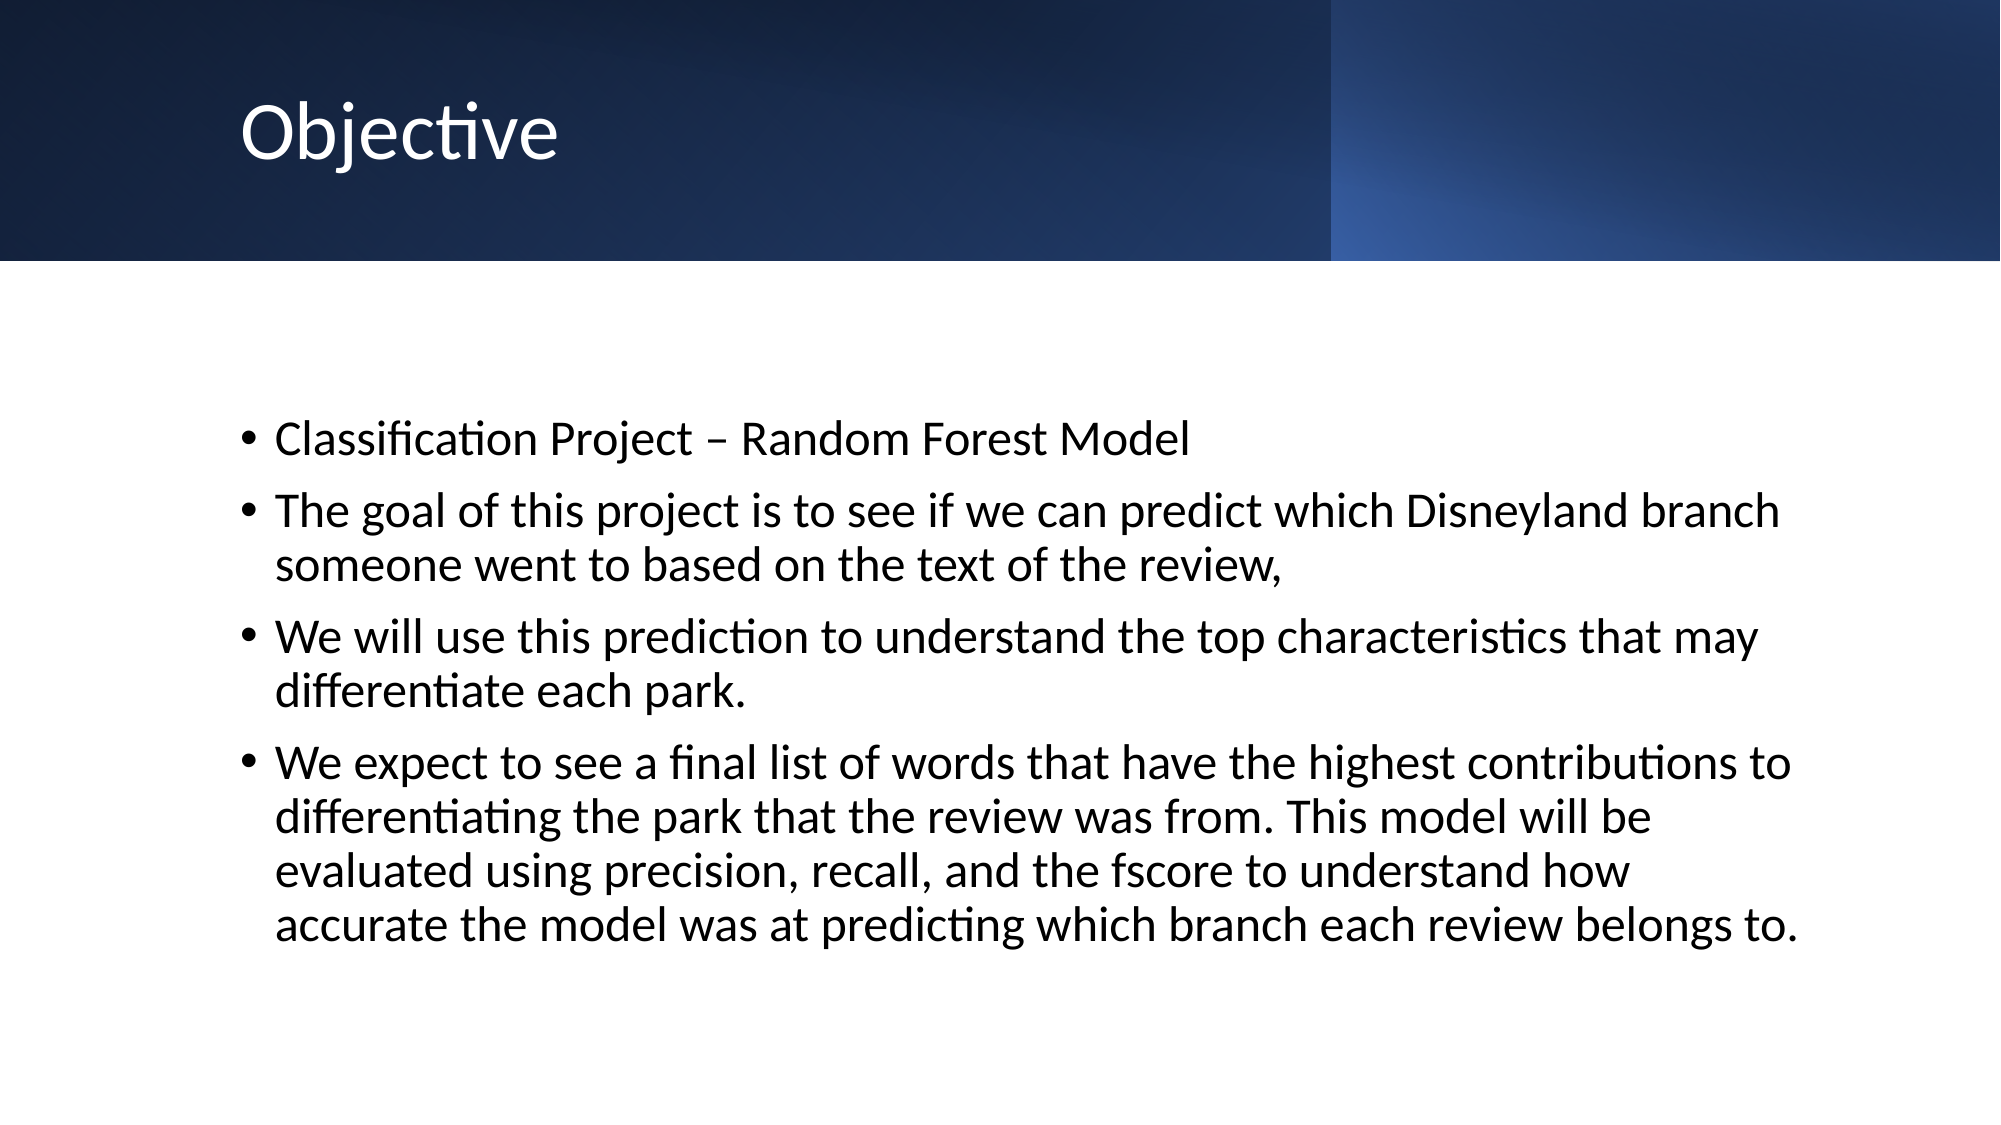

# Objective
Classification Project – Random Forest Model
The goal of this project is to see if we can predict which Disneyland branch someone went to based on the text of the review,
We will use this prediction to understand the top characteristics that may differentiate each park.
We expect to see a final list of words that have the highest contributions to differentiating the park that the review was from. This model will be evaluated using precision, recall, and the fscore to understand how accurate the model was at predicting which branch each review belongs to.